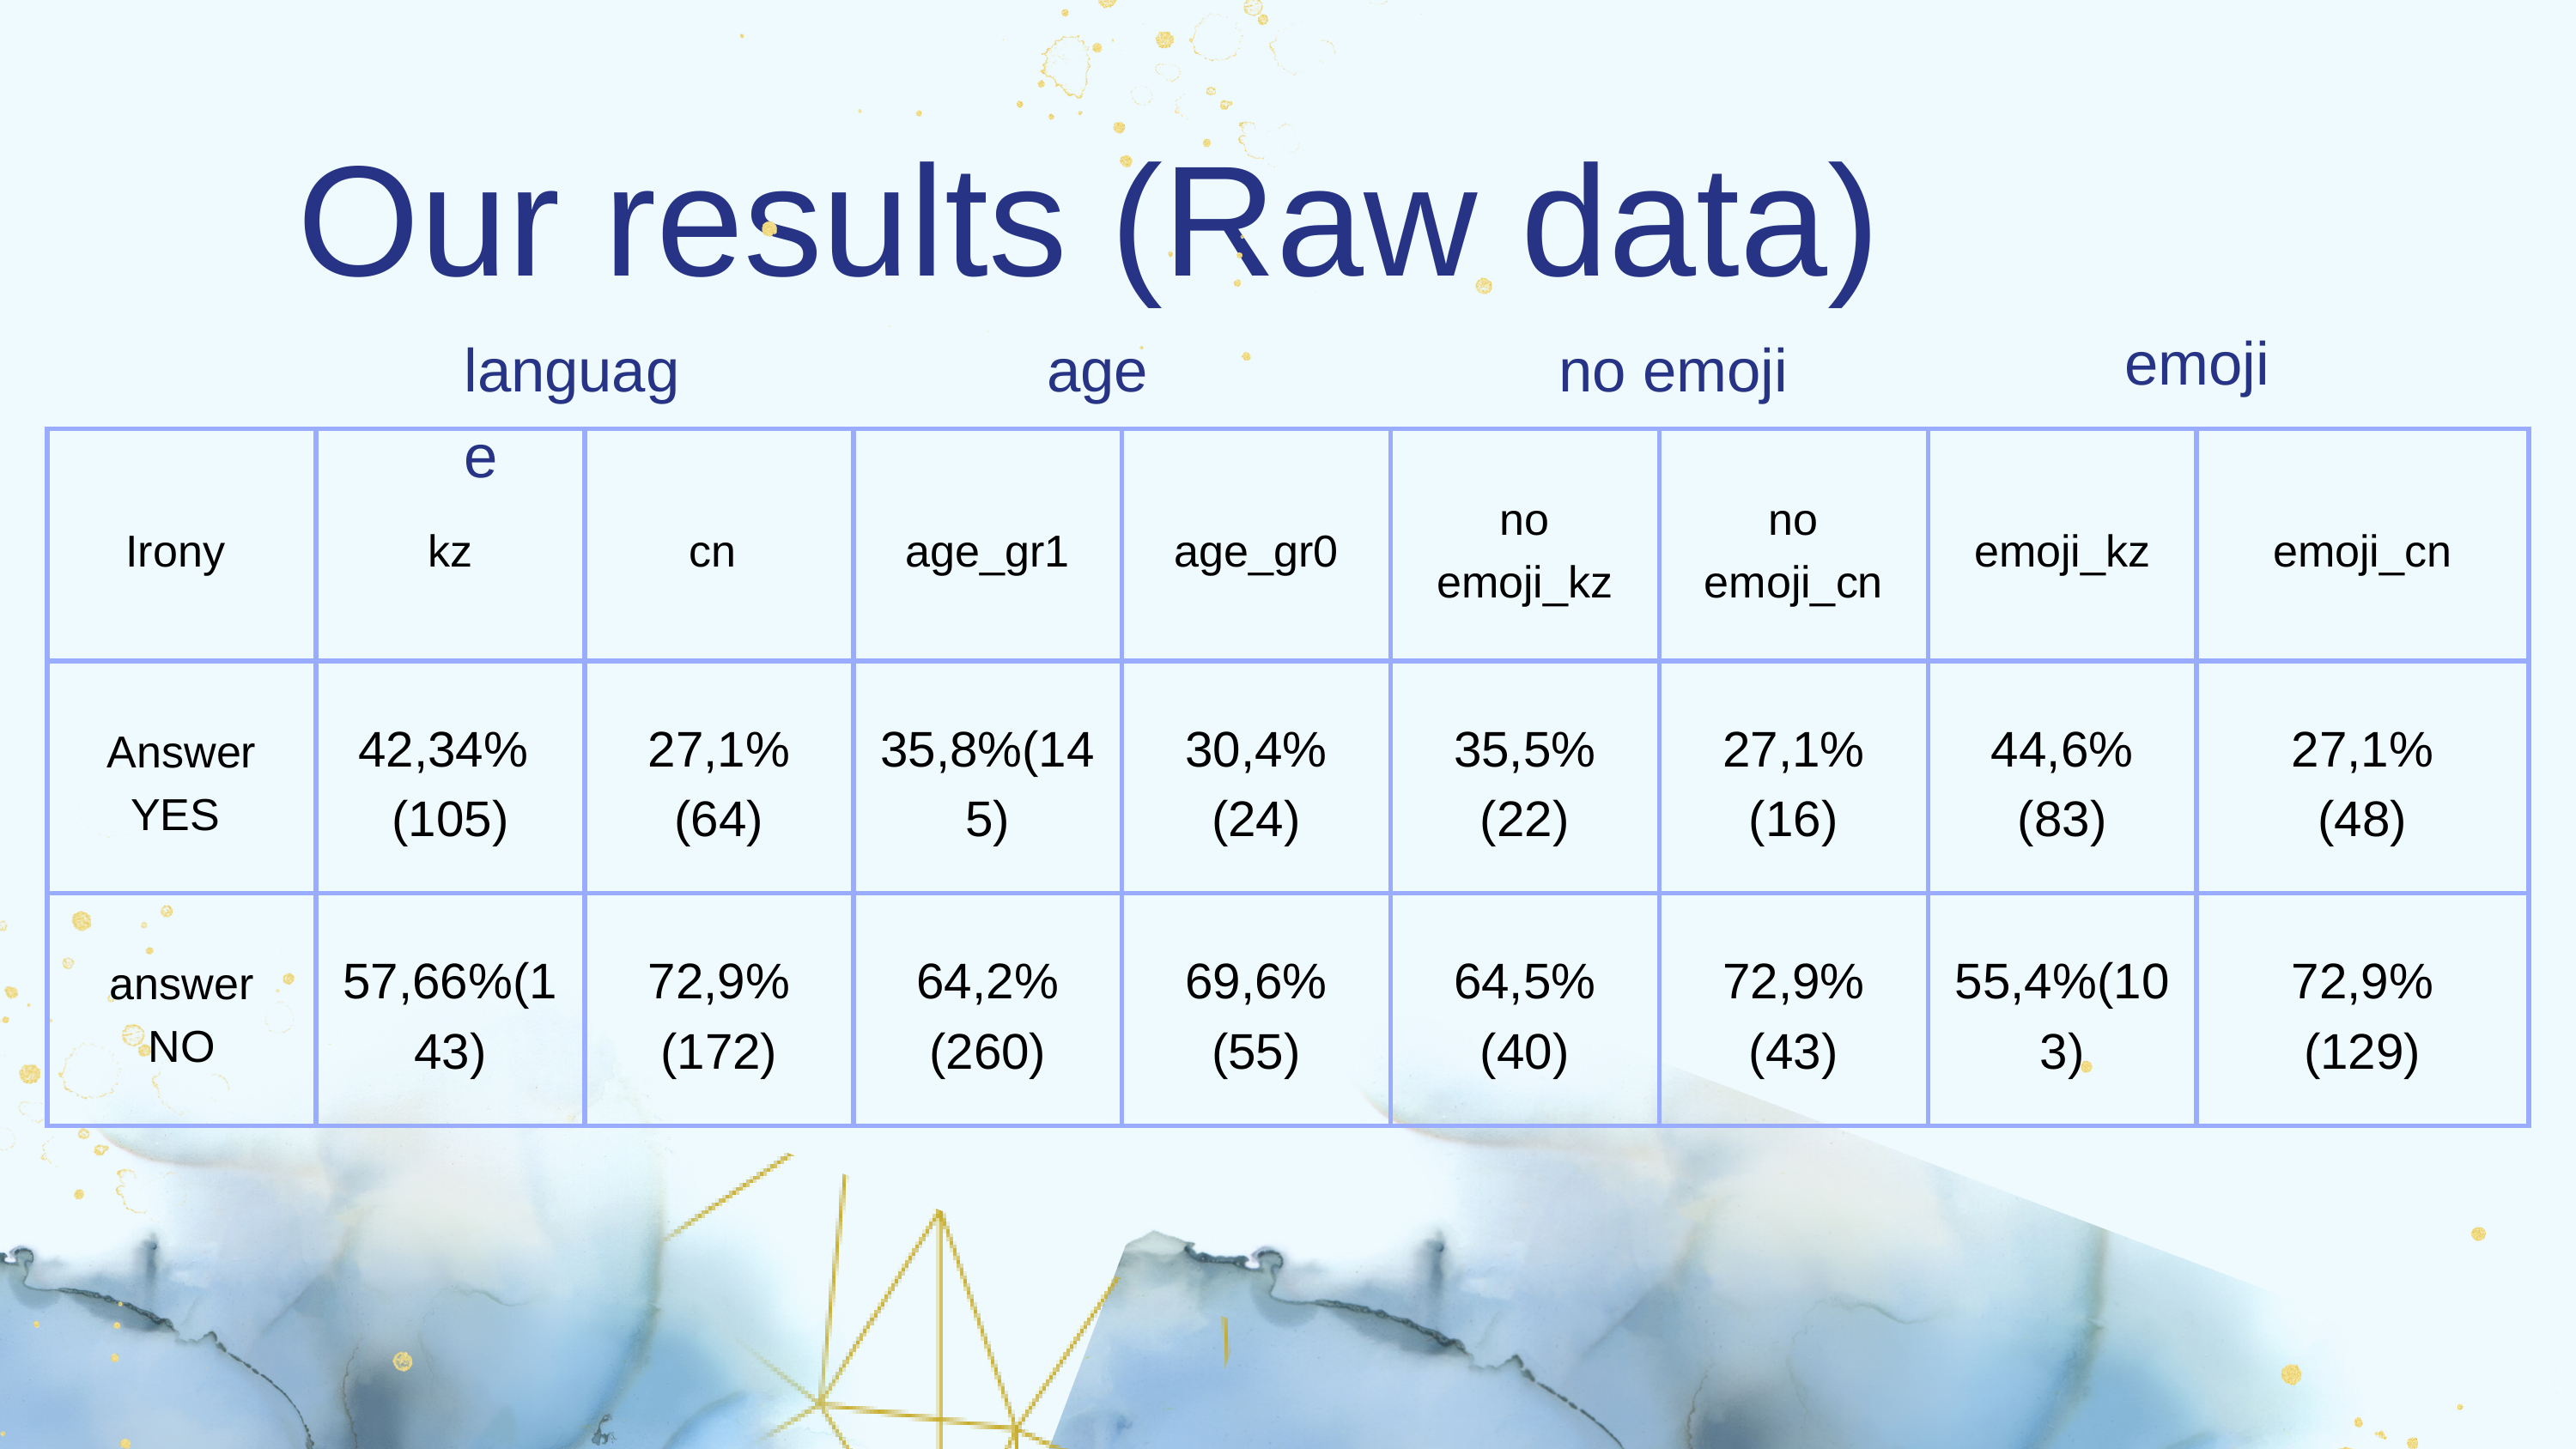

Our results (Raw data)
emoji
language
age
no emoji

| Irony | kz | cn | age\_gr1 | age\_gr0 | no emoji\_kz | no emoji\_cn | emoji\_kz | emoji\_cn |
| --- | --- | --- | --- | --- | --- | --- | --- | --- |
| Answer YES | 42,34% (105) | 27,1% (64) | 35,8%(145) | 30,4% (24) | 35,5% (22) | 27,1% (16) | 44,6% (83) | 27,1% (48) |
| answer NO | 57,66%(143) | 72,9% (172) | 64,2% (260) | 69,6% (55) | 64,5% (40) | 72,9% (43) | 55,4%(103) | 72,9% (129) |